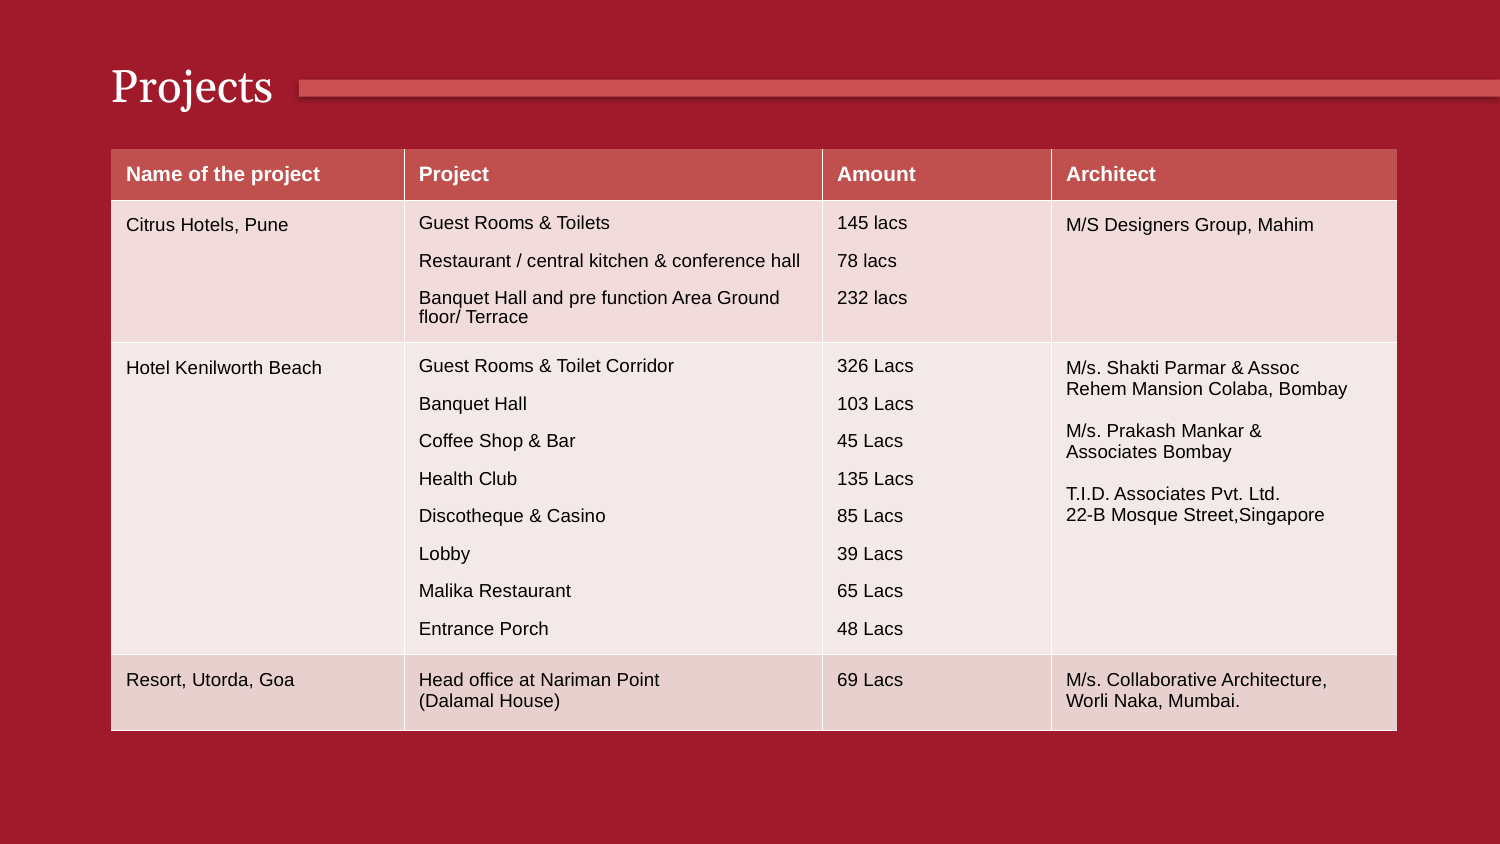

Projects

| Name of the project | Project | Amount | Architect |
| --- | --- | --- | --- |
| Citrus Hotels, Pune | Guest Rooms & Toilets Restaurant / central kitchen & conference hall Banquet Hall and pre function Area Ground floor/ Terrace | 145 lacs 78 lacs 232 lacs | M/S Designers Group, Mahim |
| Hotel Kenilworth Beach | Guest Rooms & Toilet Corridor Banquet Hall Coffee Shop & Bar Health Club Discotheque & Casino Lobby Malika Restaurant Entrance Porch | 326 Lacs 103 Lacs 45 Lacs 135 Lacs 85 Lacs 39 Lacs 65 Lacs 48 Lacs | M/s. Shakti Parmar & Assoc Rehem Mansion Colaba, Bombay M/s. Prakash Mankar & Associates Bombay T.I.D. Associates Pvt. Ltd. 22-B Mosque Street,Singapore |
| Resort, Utorda, Goa | Head office at Nariman Point (Dalamal House) | 69 Lacs | M/s. Collaborative Architecture, Worli Naka, Mumbai. |